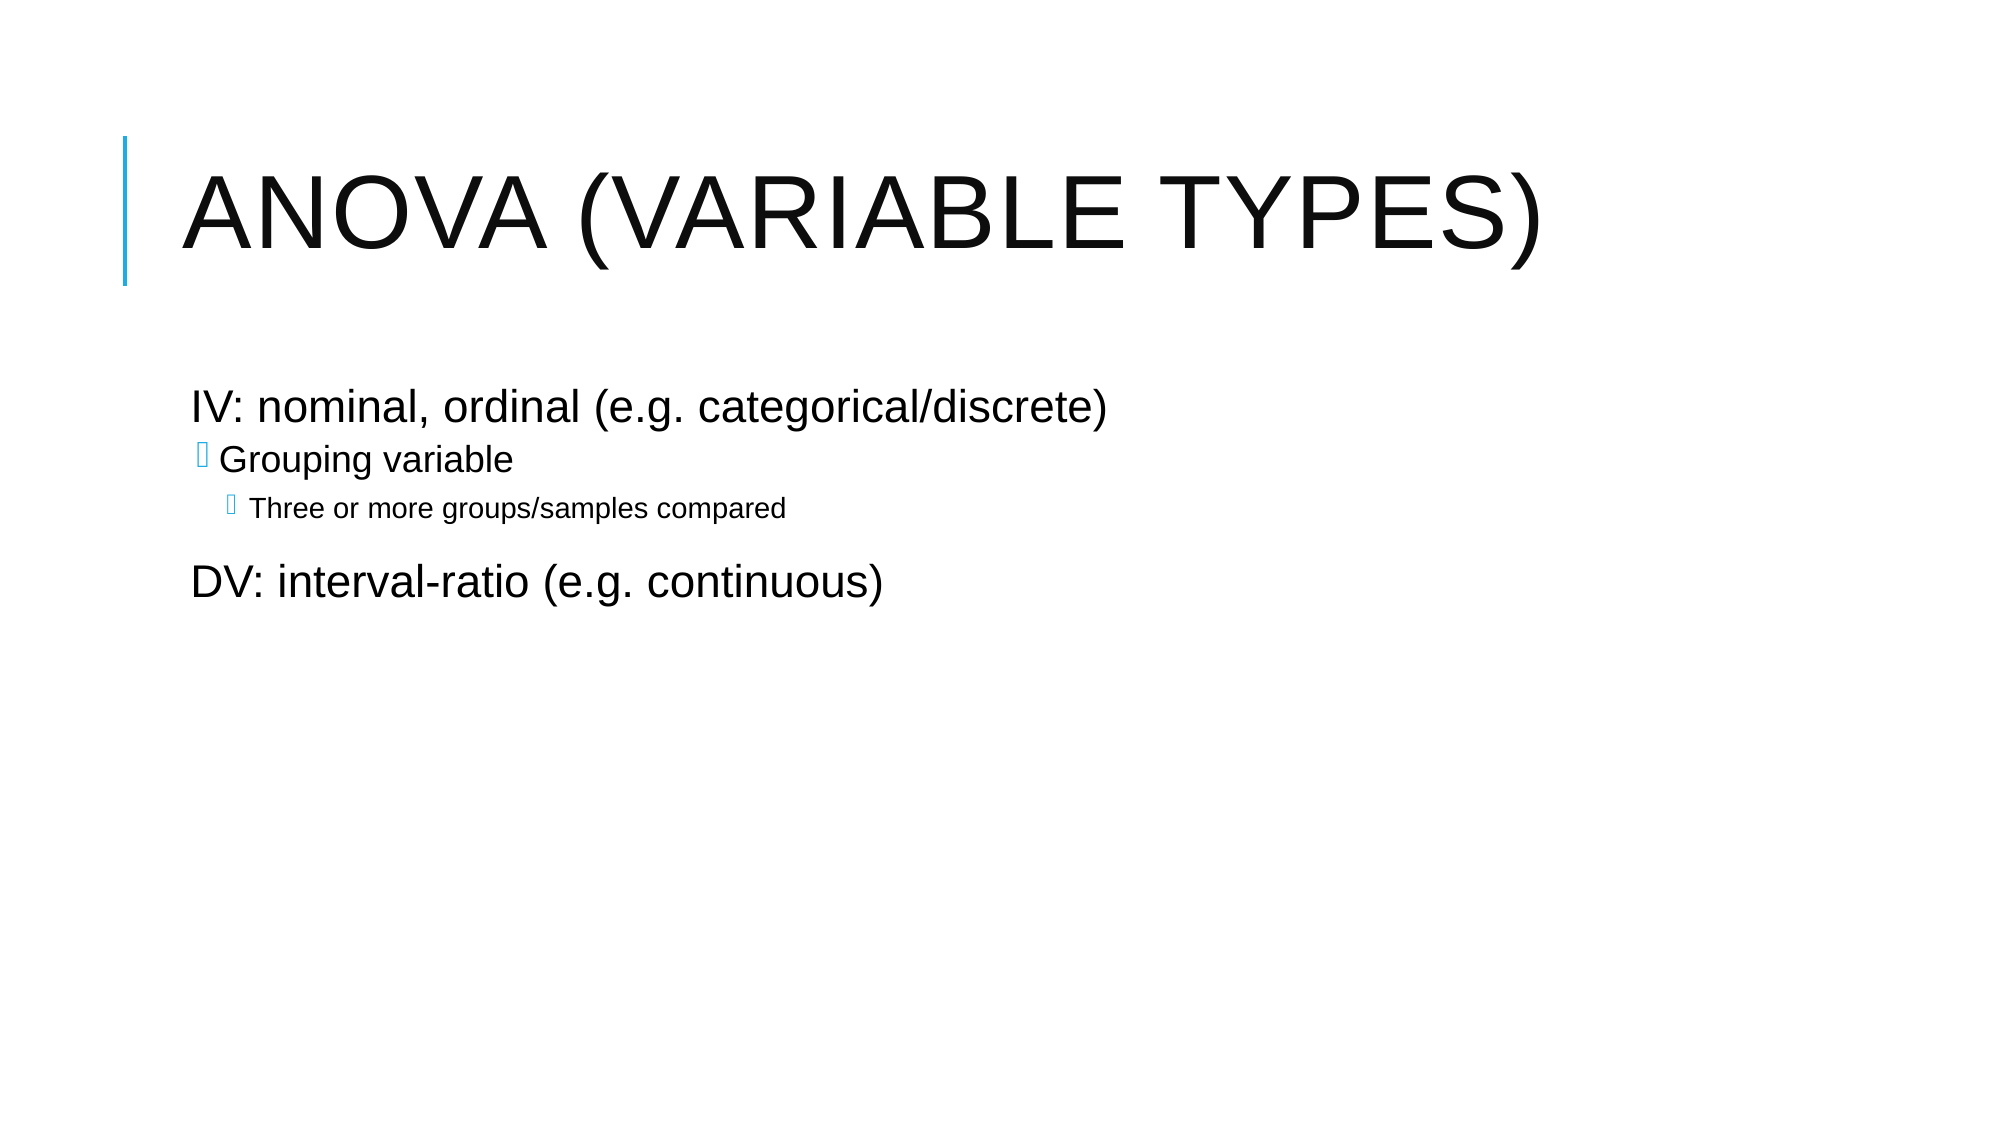

# ANOVA (Variable Types)
IV: nominal, ordinal (e.g. categorical/discrete)
Grouping variable
Three or more groups/samples compared
DV: interval-ratio (e.g. continuous)